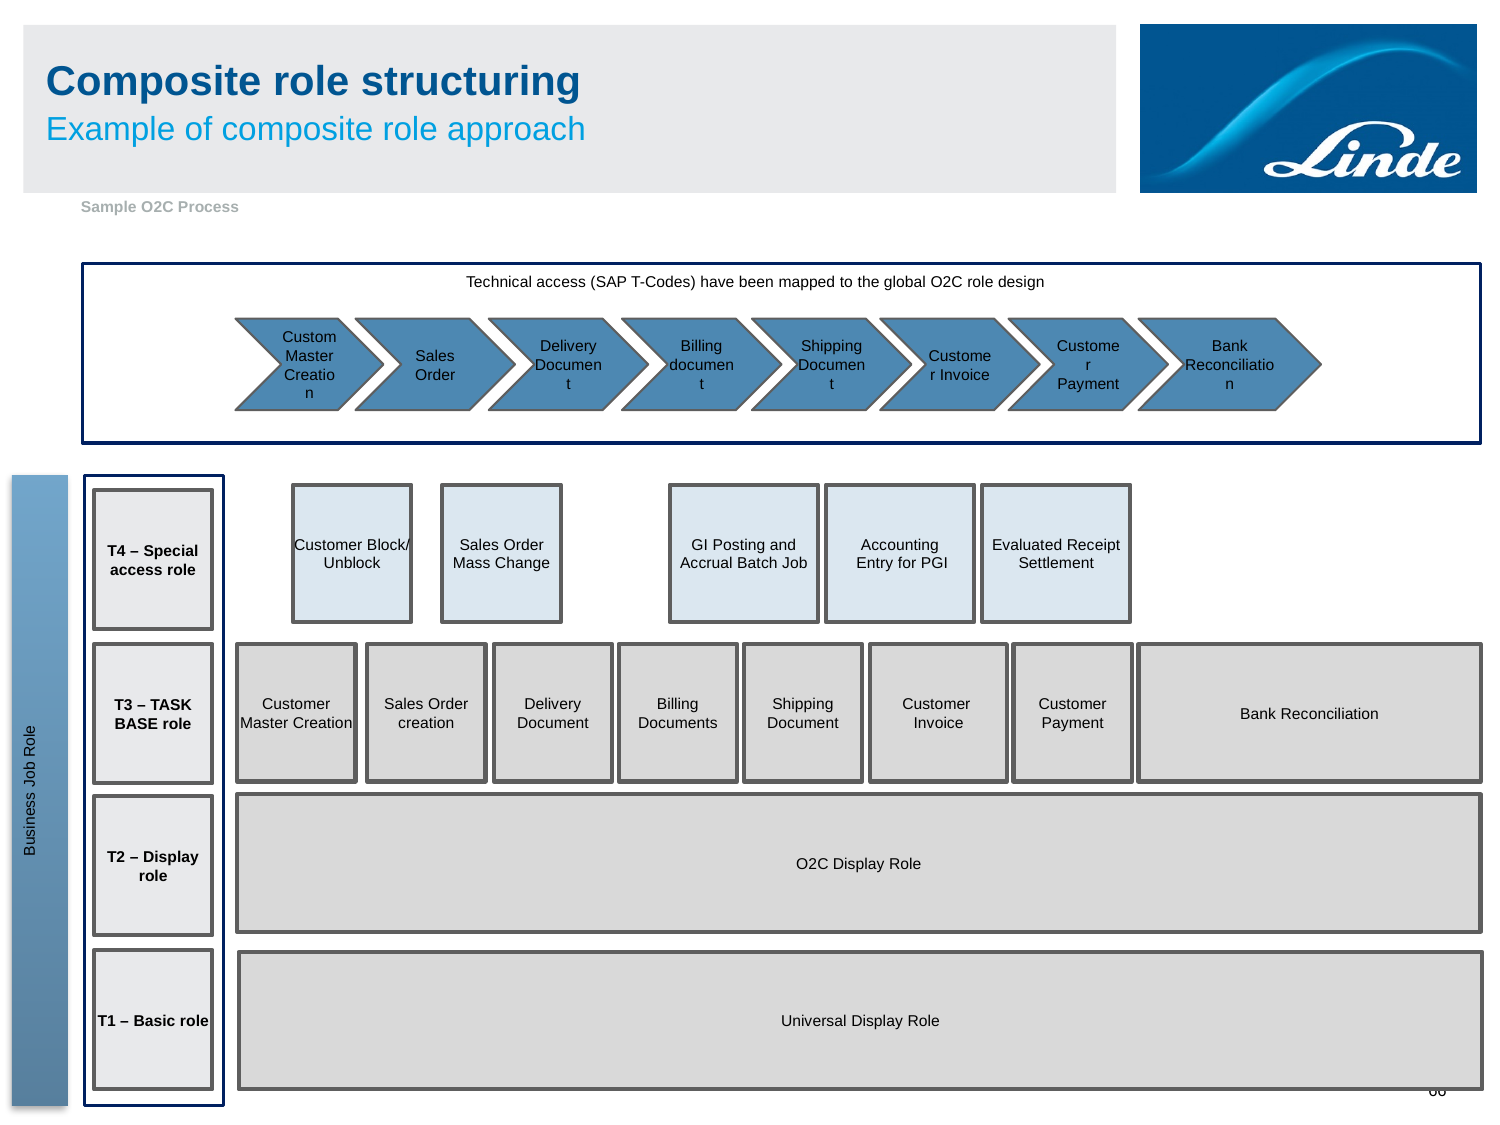

# Composite role structuring Example of composite role approach
Sample O2C Process

Technical access (SAP T-Codes) have been mapped to the global O2C role design
Custom Master Creation
Sales Order
Delivery Document
Billing document
Shipping Document
Customer Invoice
Customer Payment
Bank Reconciliation
Business Job Role

Customer Block/
Unblock
Sales Order Mass Change
GI Posting and Accrual Batch Job
Accounting
 Entry for PGI
Evaluated Receipt Settlement
T4 – Special access role
T3 – TASK BASE role
Customer Master Creation
Sales Order creation
Delivery Document
Billing Documents
Shipping Document
Customer
Invoice
Customer Payment
Bank Reconciliation
O2C Display Role
T2 – Display role
T1 – Basic role
Universal Display Role